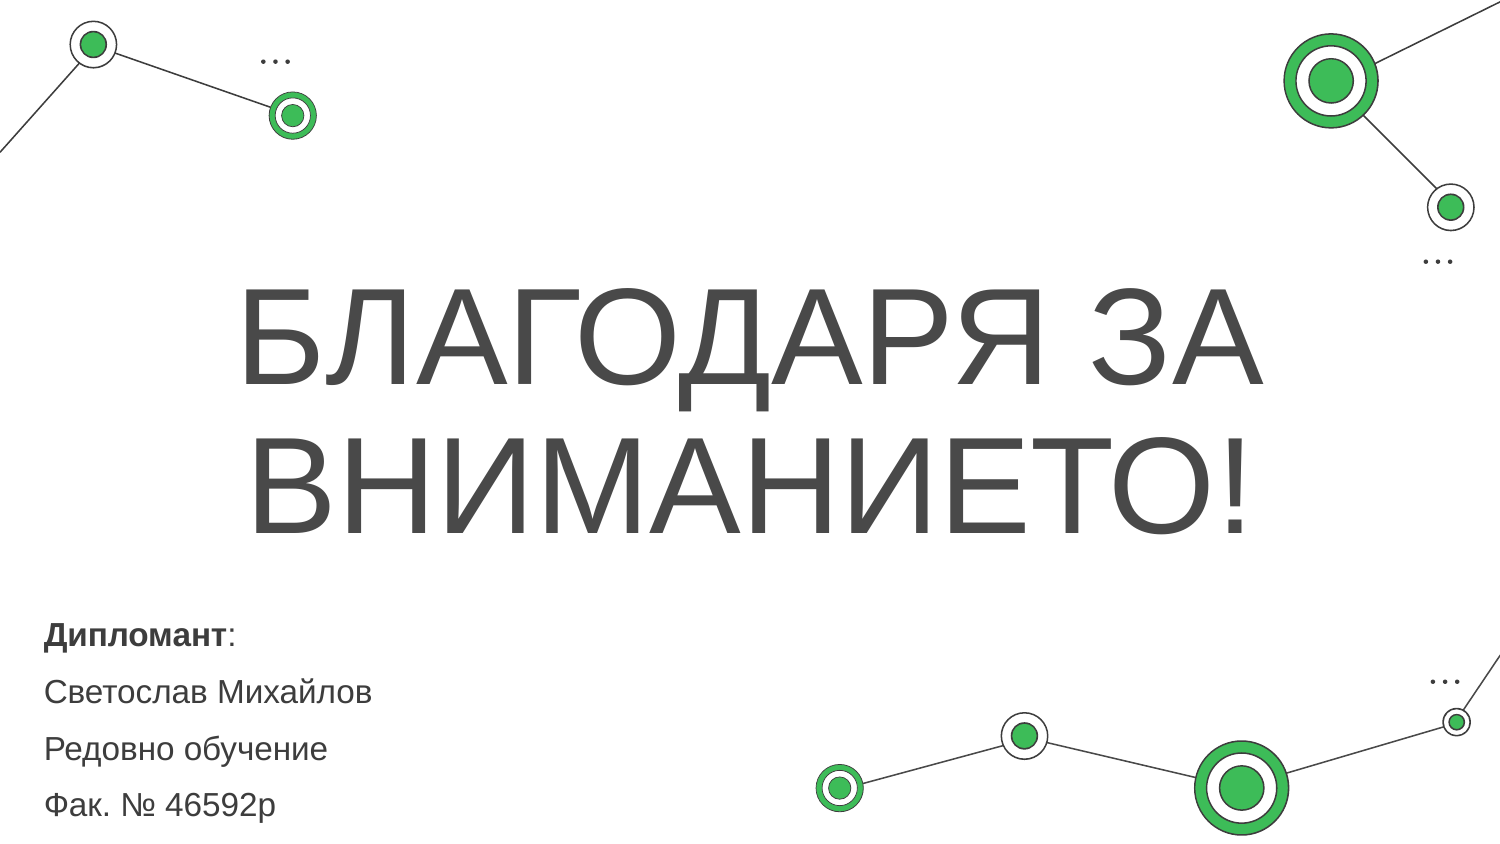

# БЛАГОДАРЯ ЗА ВНИМАНИЕТО!
Дипломант:
Светослав Михайлов
Редовно обучение
Фак. № 46592р